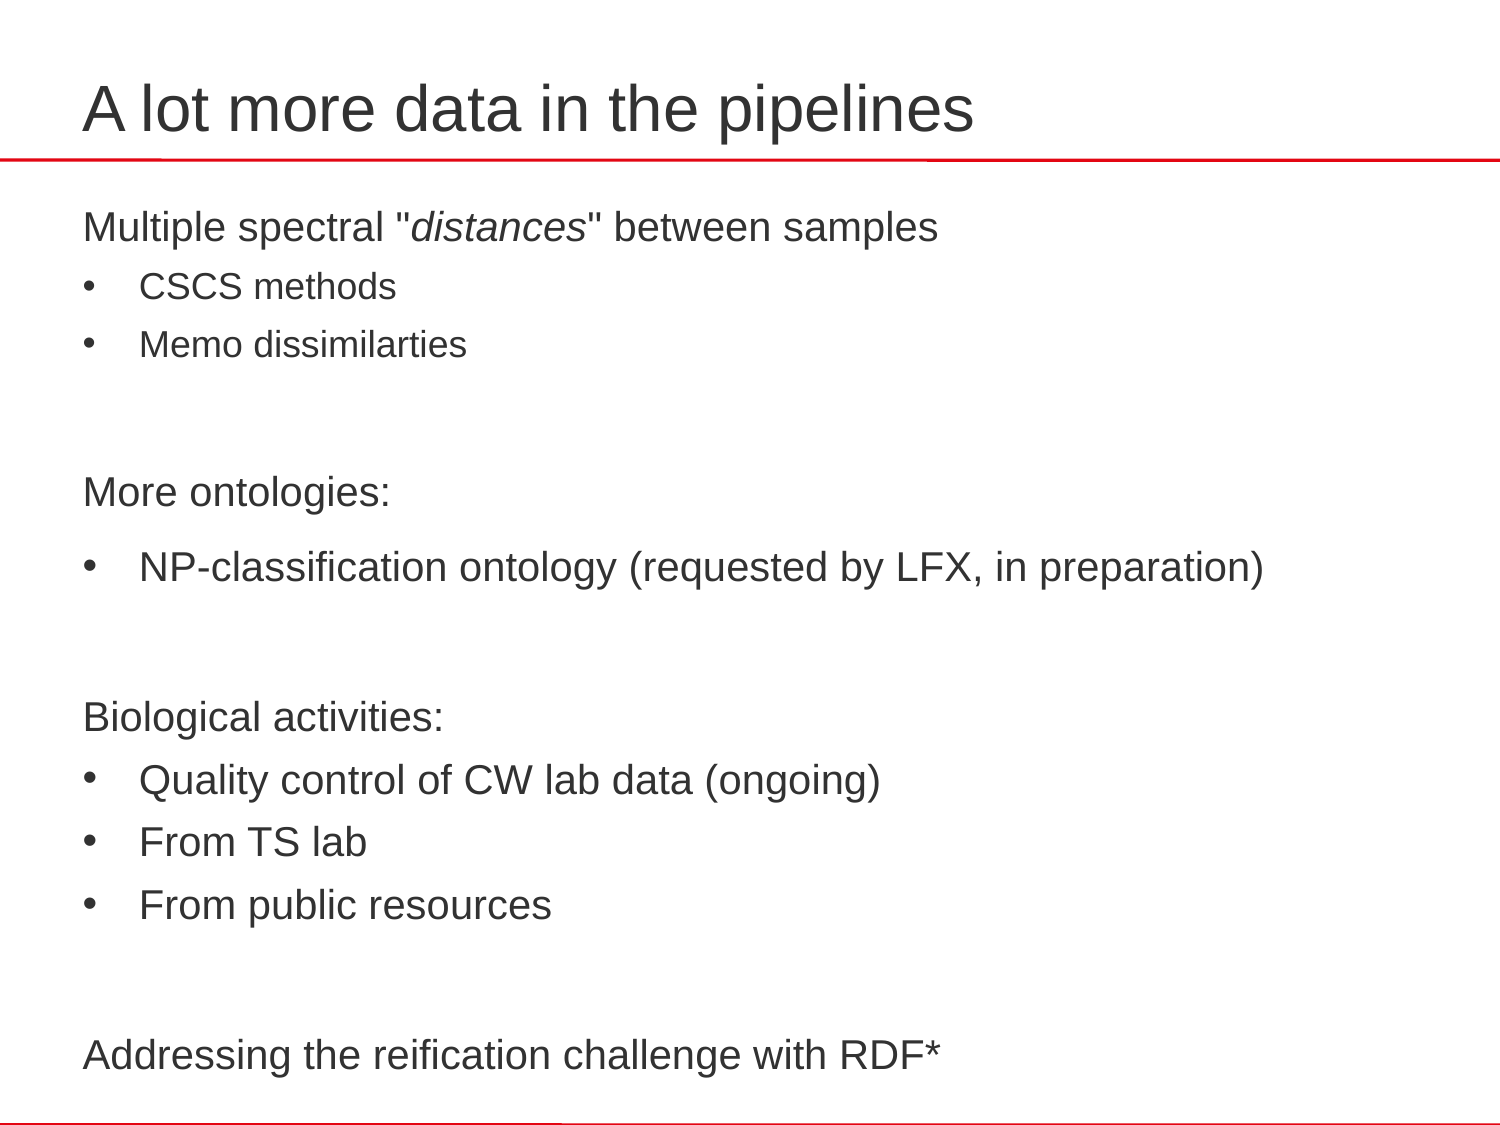

# A lot more data in the pipelines
Multiple spectral "distances" between samples
CSCS methods
Memo dissimilarties

More ontologies:
NP-classification ontology (requested by LFX, in preparation)

Biological activities:
Quality control of CW lab data (ongoing)
From TS lab
From public resources

Addressing the reification challenge with RDF*